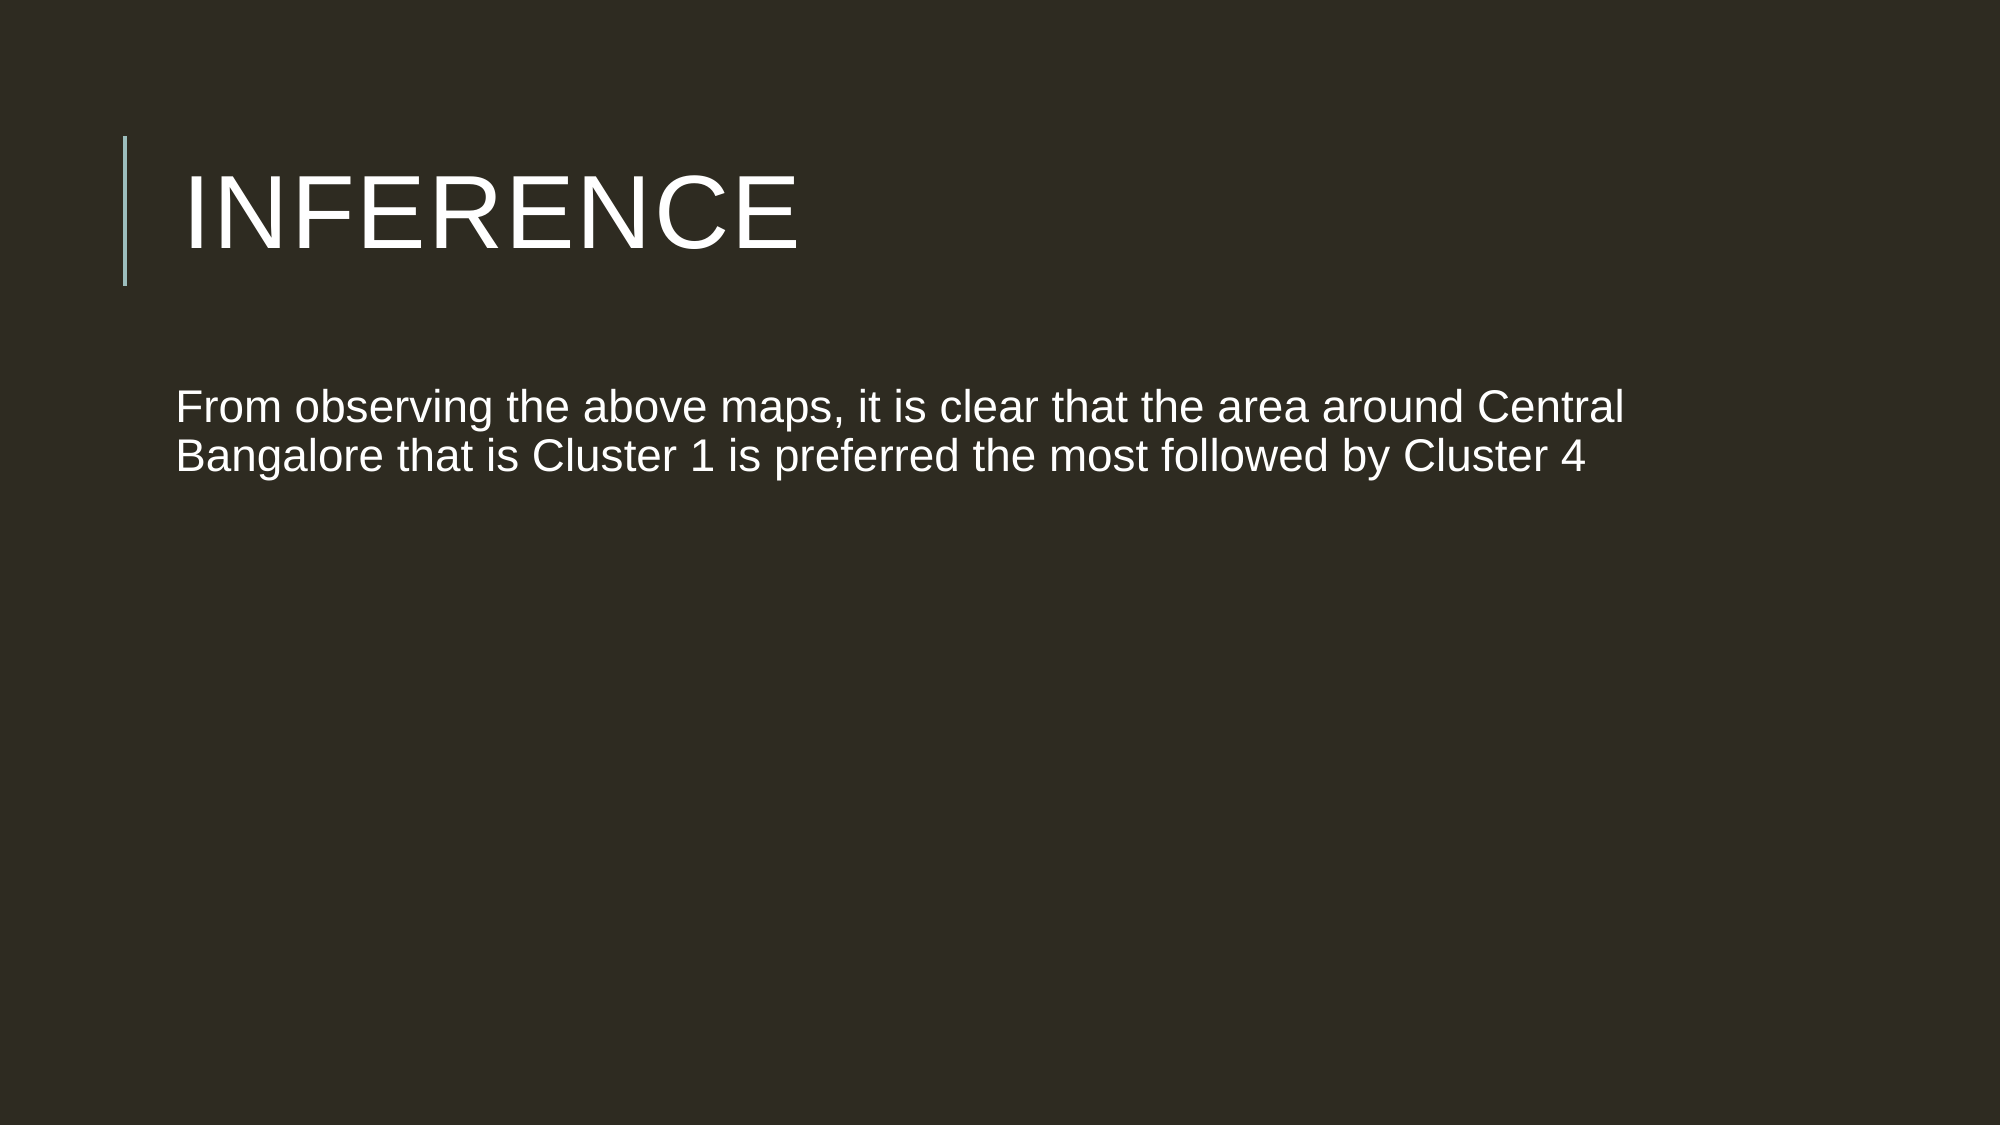

# INFERENCE
From observing the above maps, it is clear that the area around Central Bangalore that is Cluster 1 is preferred the most followed by Cluster 4